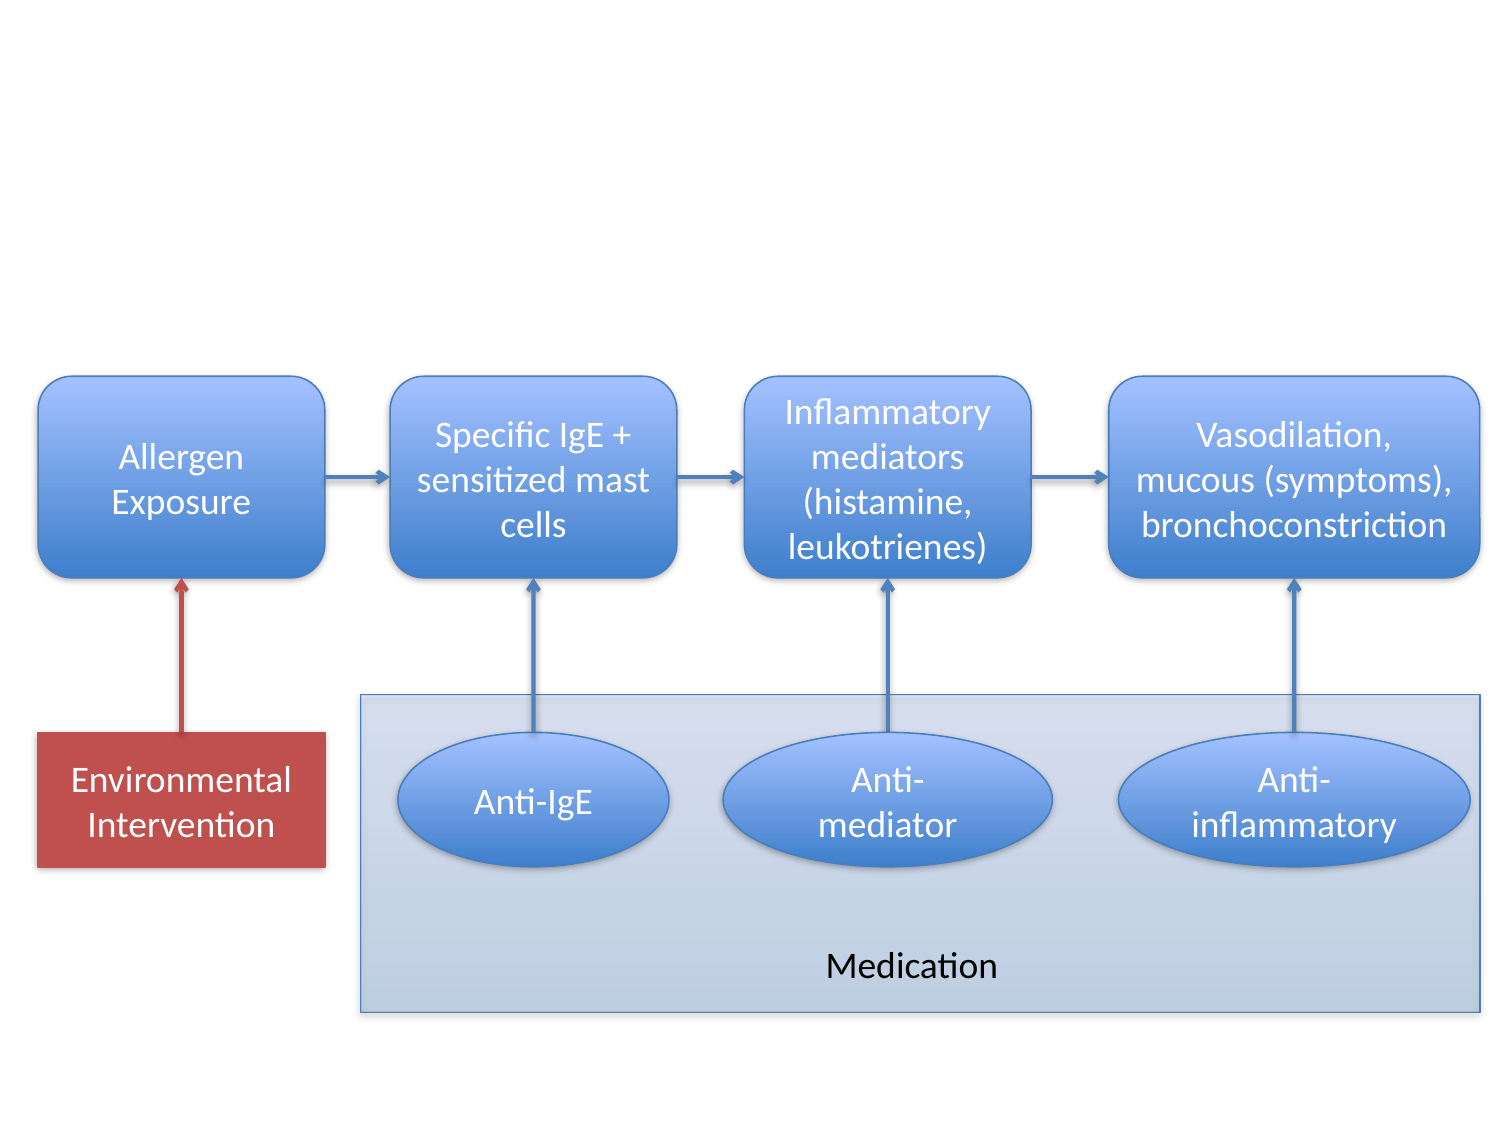

#
Allergen Exposure
Specific IgE + sensitized mast cells
Inflammatory mediators (histamine, leukotrienes)
Vasodilation, mucous (symptoms), bronchoconstriction

Environmental Intervention
Anti-IgE
Anti-mediator
Anti-inflammatory
Medication